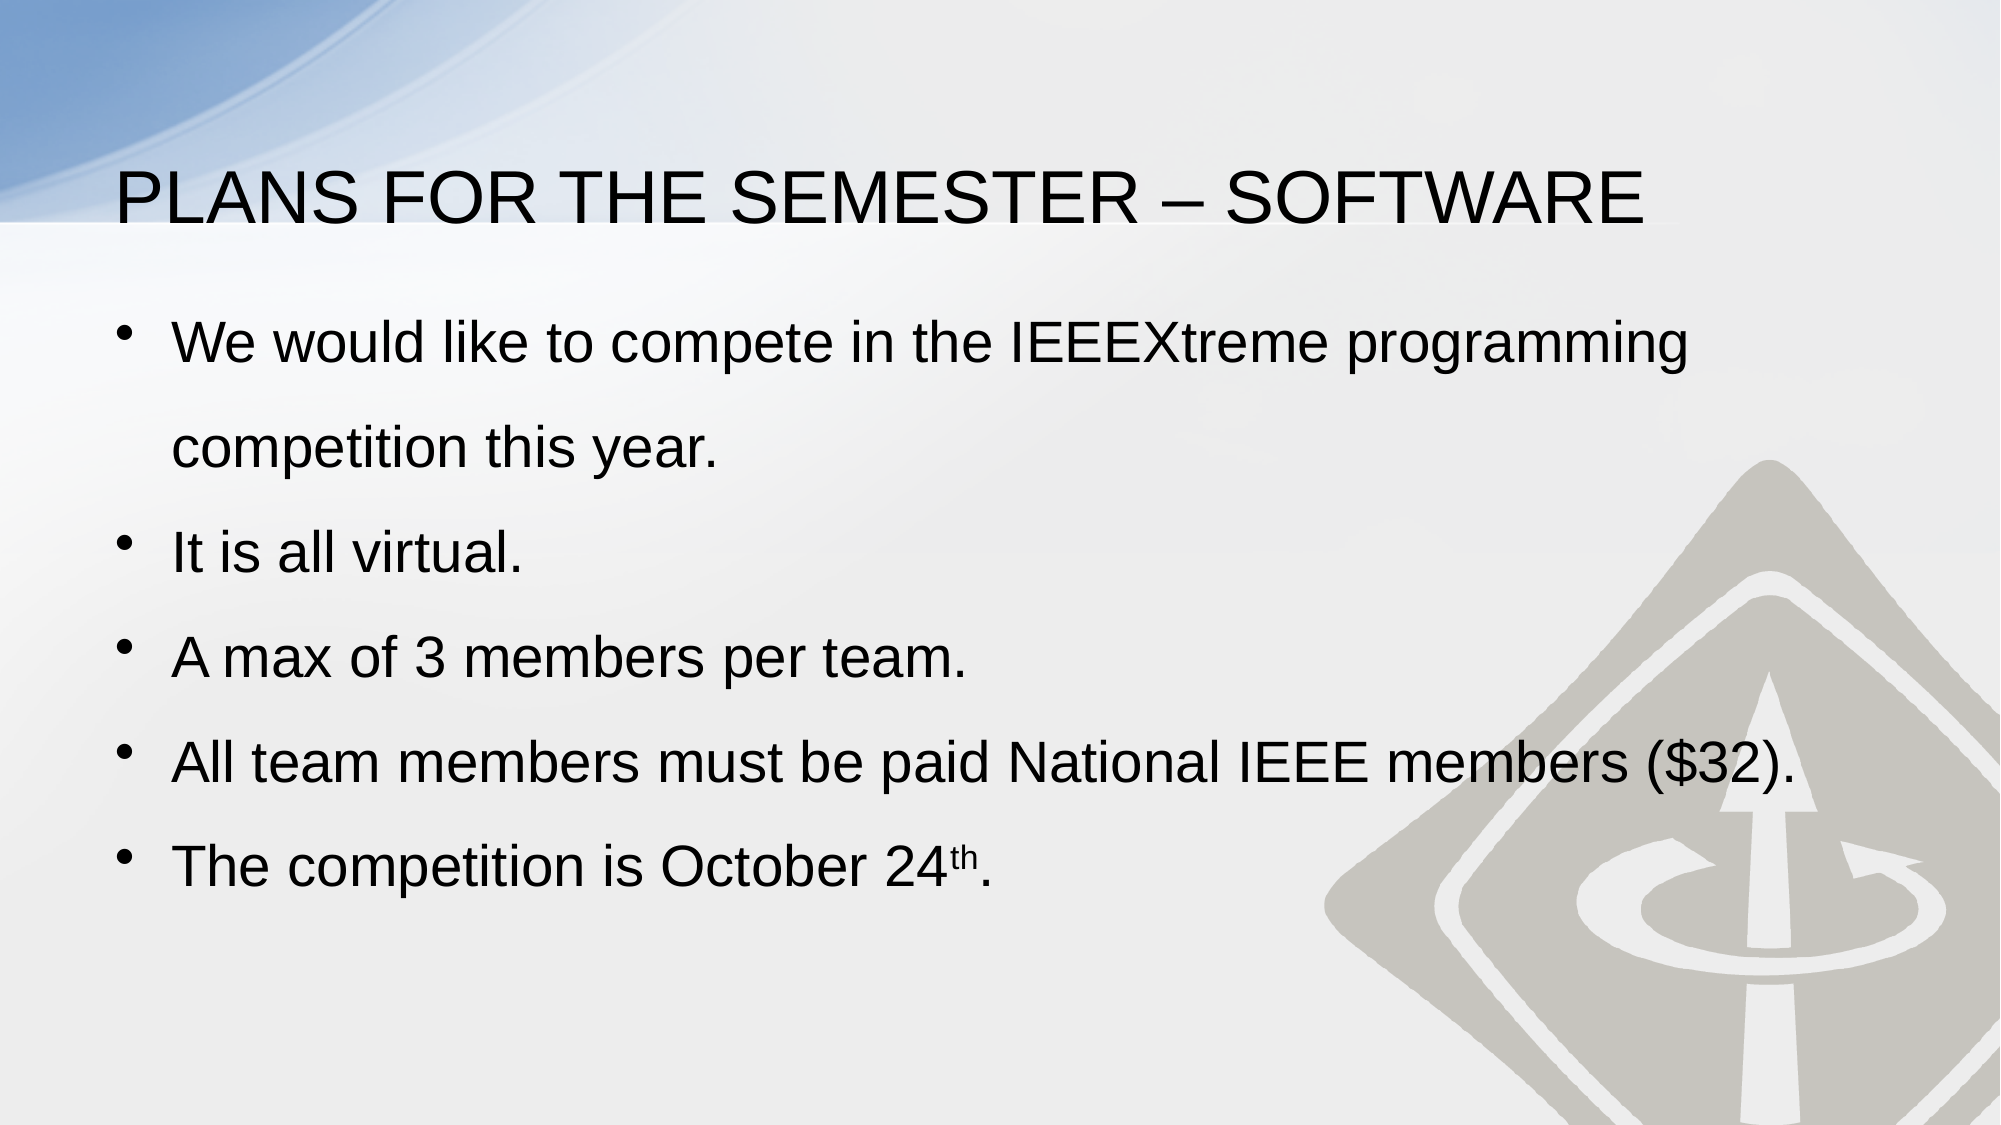

# PLANS FOR THE SEMESTER – SOFTWARE
We would like to compete in the IEEEXtreme programming competition this year.
It is all virtual.
A max of 3 members per team.
All team members must be paid National IEEE members ($32).
The competition is October 24th.